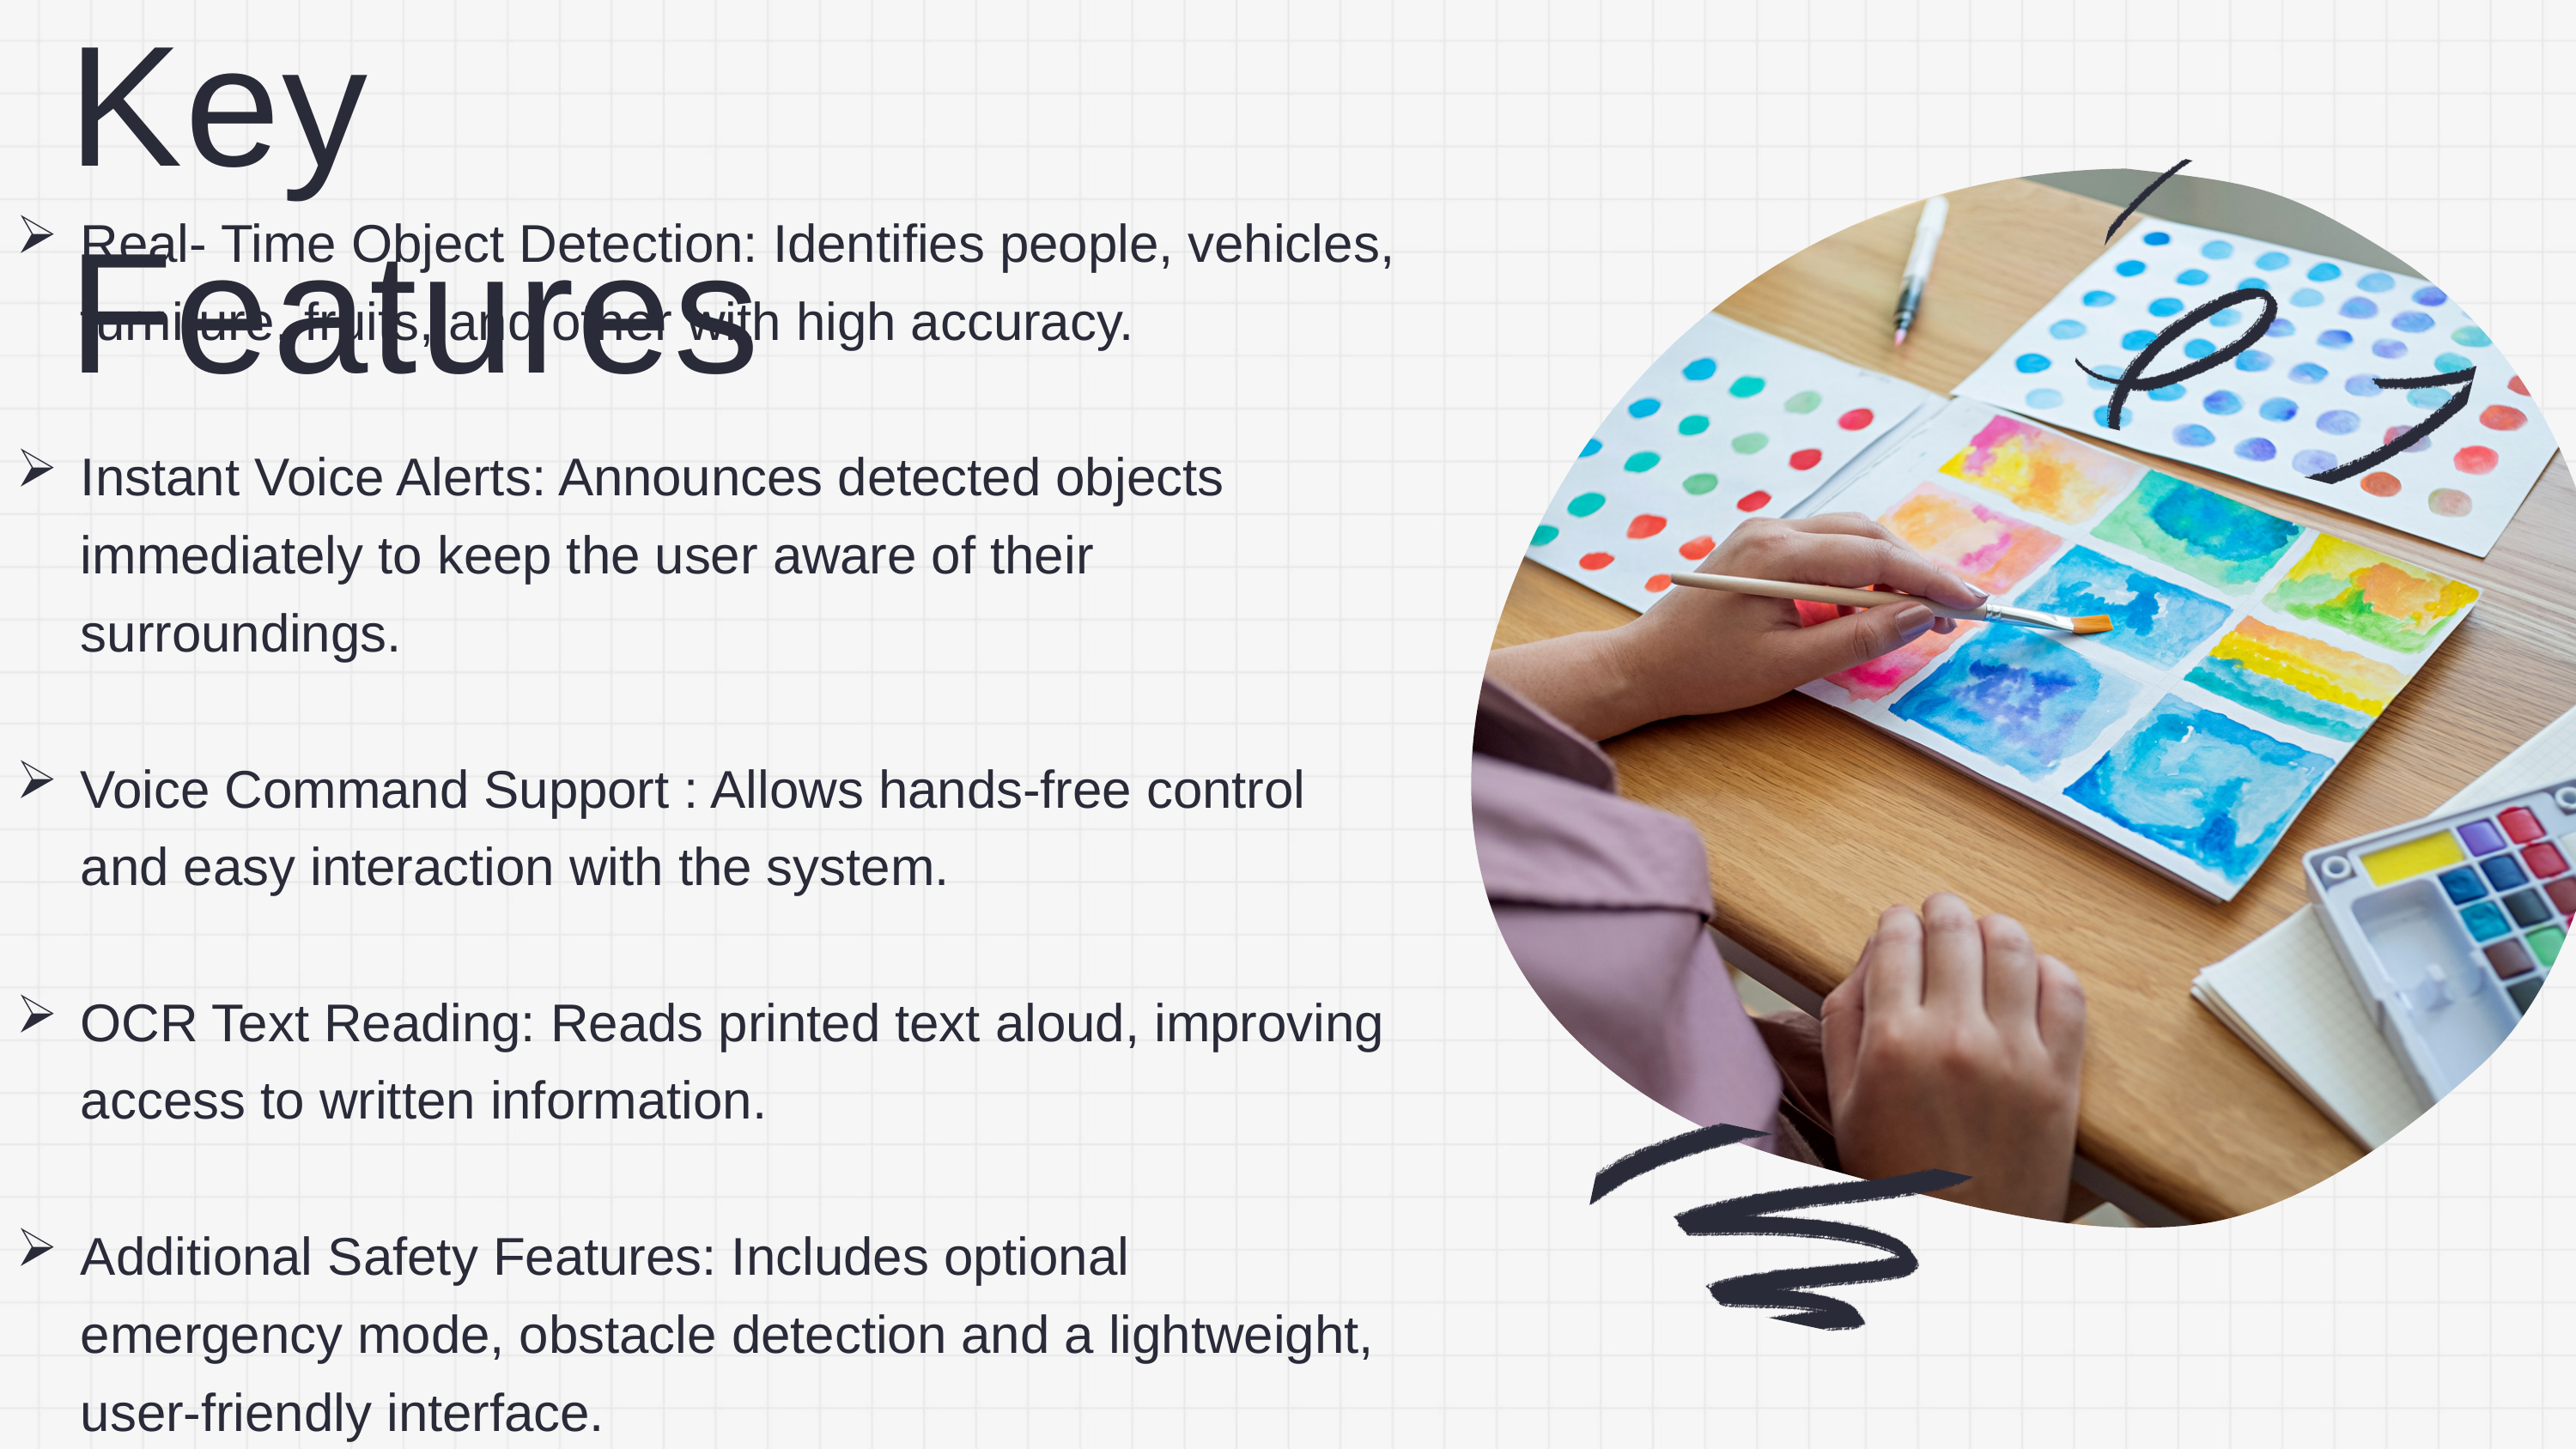

Key Features

Real- Time Object Detection: Identifies people, vehicles, furniture, fruits, and other with high accuracy.

Instant Voice Alerts: Announces detected objects immediately to keep the user aware of their surroundings.

Voice Command Support : Allows hands-free control and easy interaction with the system.

OCR Text Reading: Reads printed text aloud, improving access to written information.

Additional Safety Features: Includes optional emergency mode, obstacle detection and a lightweight, user-friendly interface.